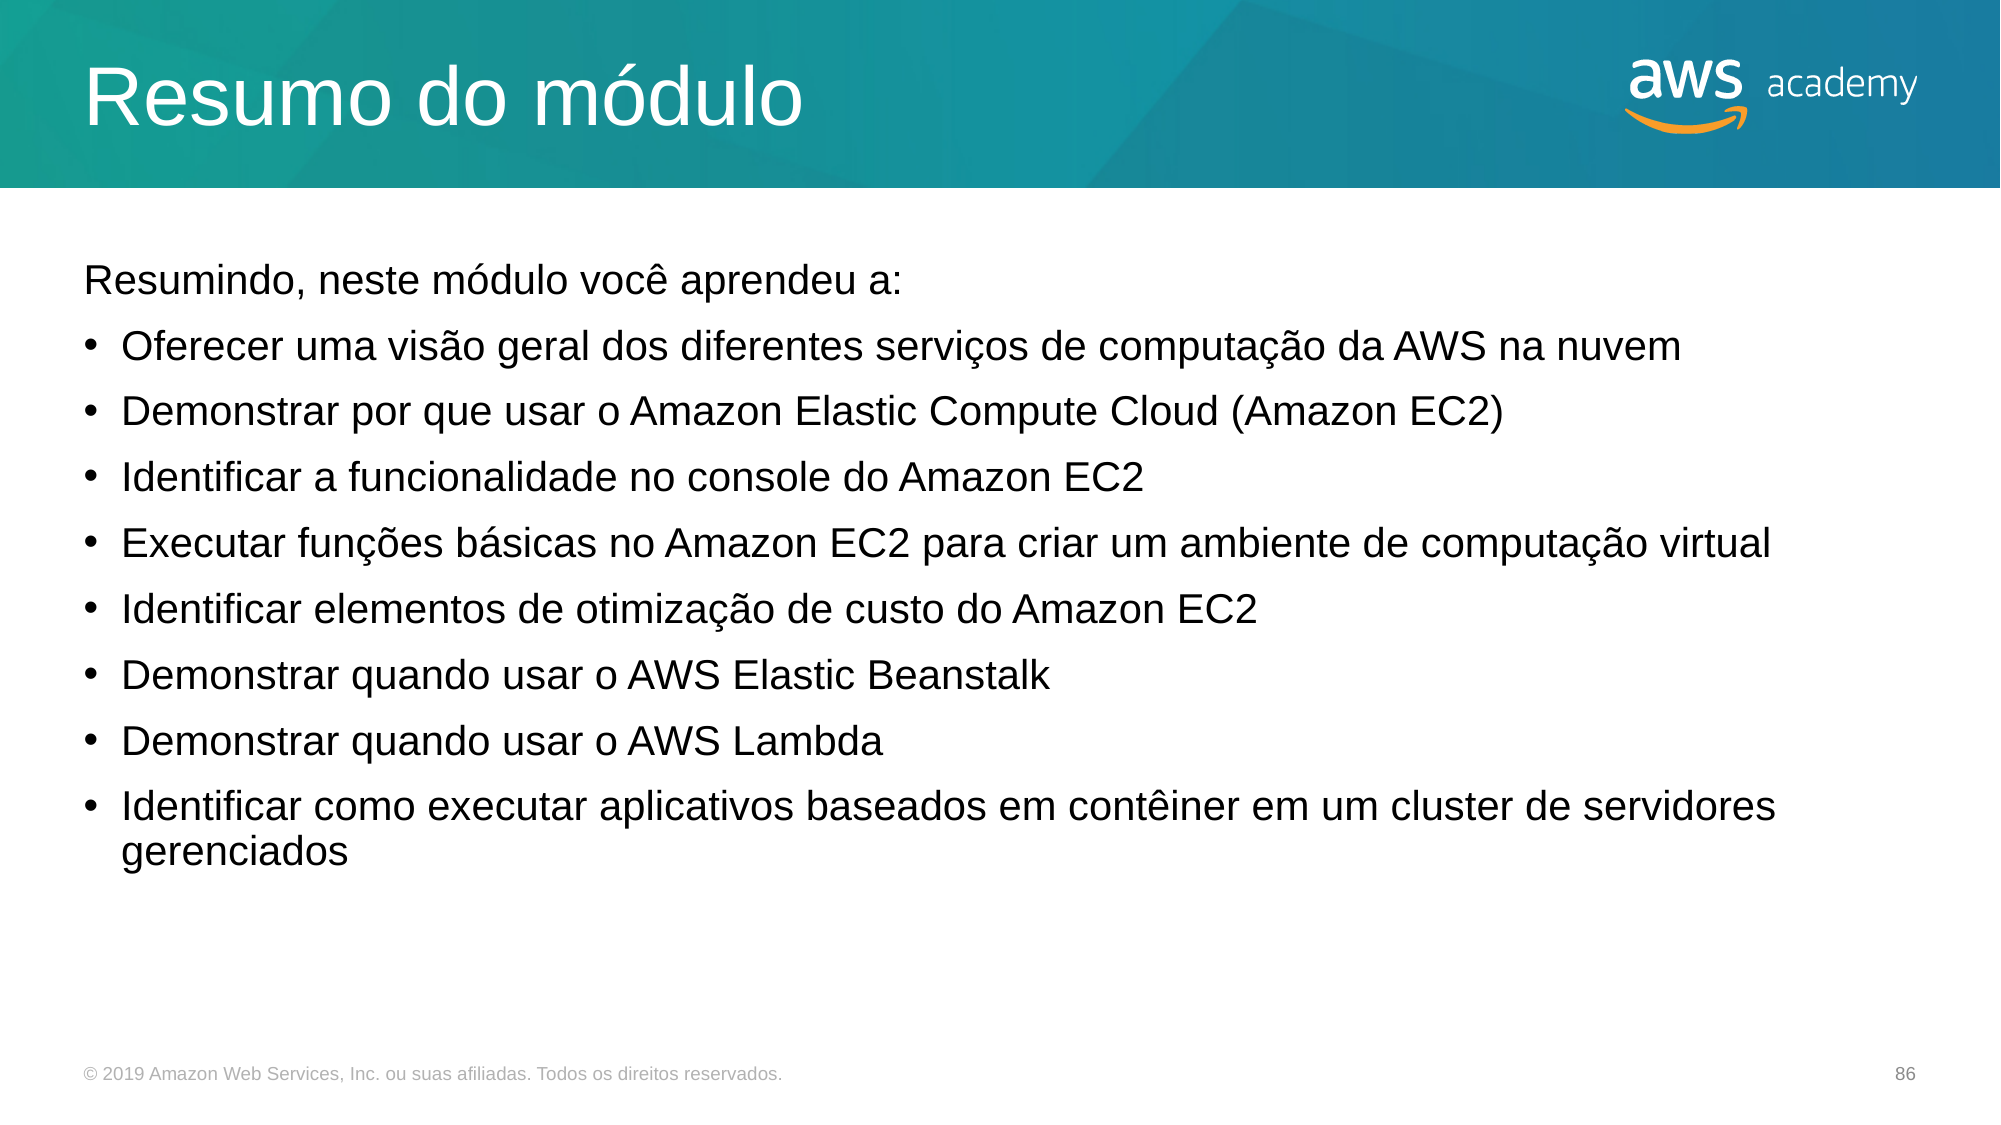

# Resumo do módulo
Resumindo, neste módulo você aprendeu a:
Oferecer uma visão geral dos diferentes serviços de computação da AWS na nuvem
Demonstrar por que usar o Amazon Elastic Compute Cloud (Amazon EC2)
Identificar a funcionalidade no console do Amazon EC2
Executar funções básicas no Amazon EC2 para criar um ambiente de computação virtual
Identificar elementos de otimização de custo do Amazon EC2
Demonstrar quando usar o AWS Elastic Beanstalk
Demonstrar quando usar o AWS Lambda
Identificar como executar aplicativos baseados em contêiner em um cluster de servidores gerenciados
© 2019 Amazon Web Services, Inc. ou suas afiliadas. Todos os direitos reservados.
86